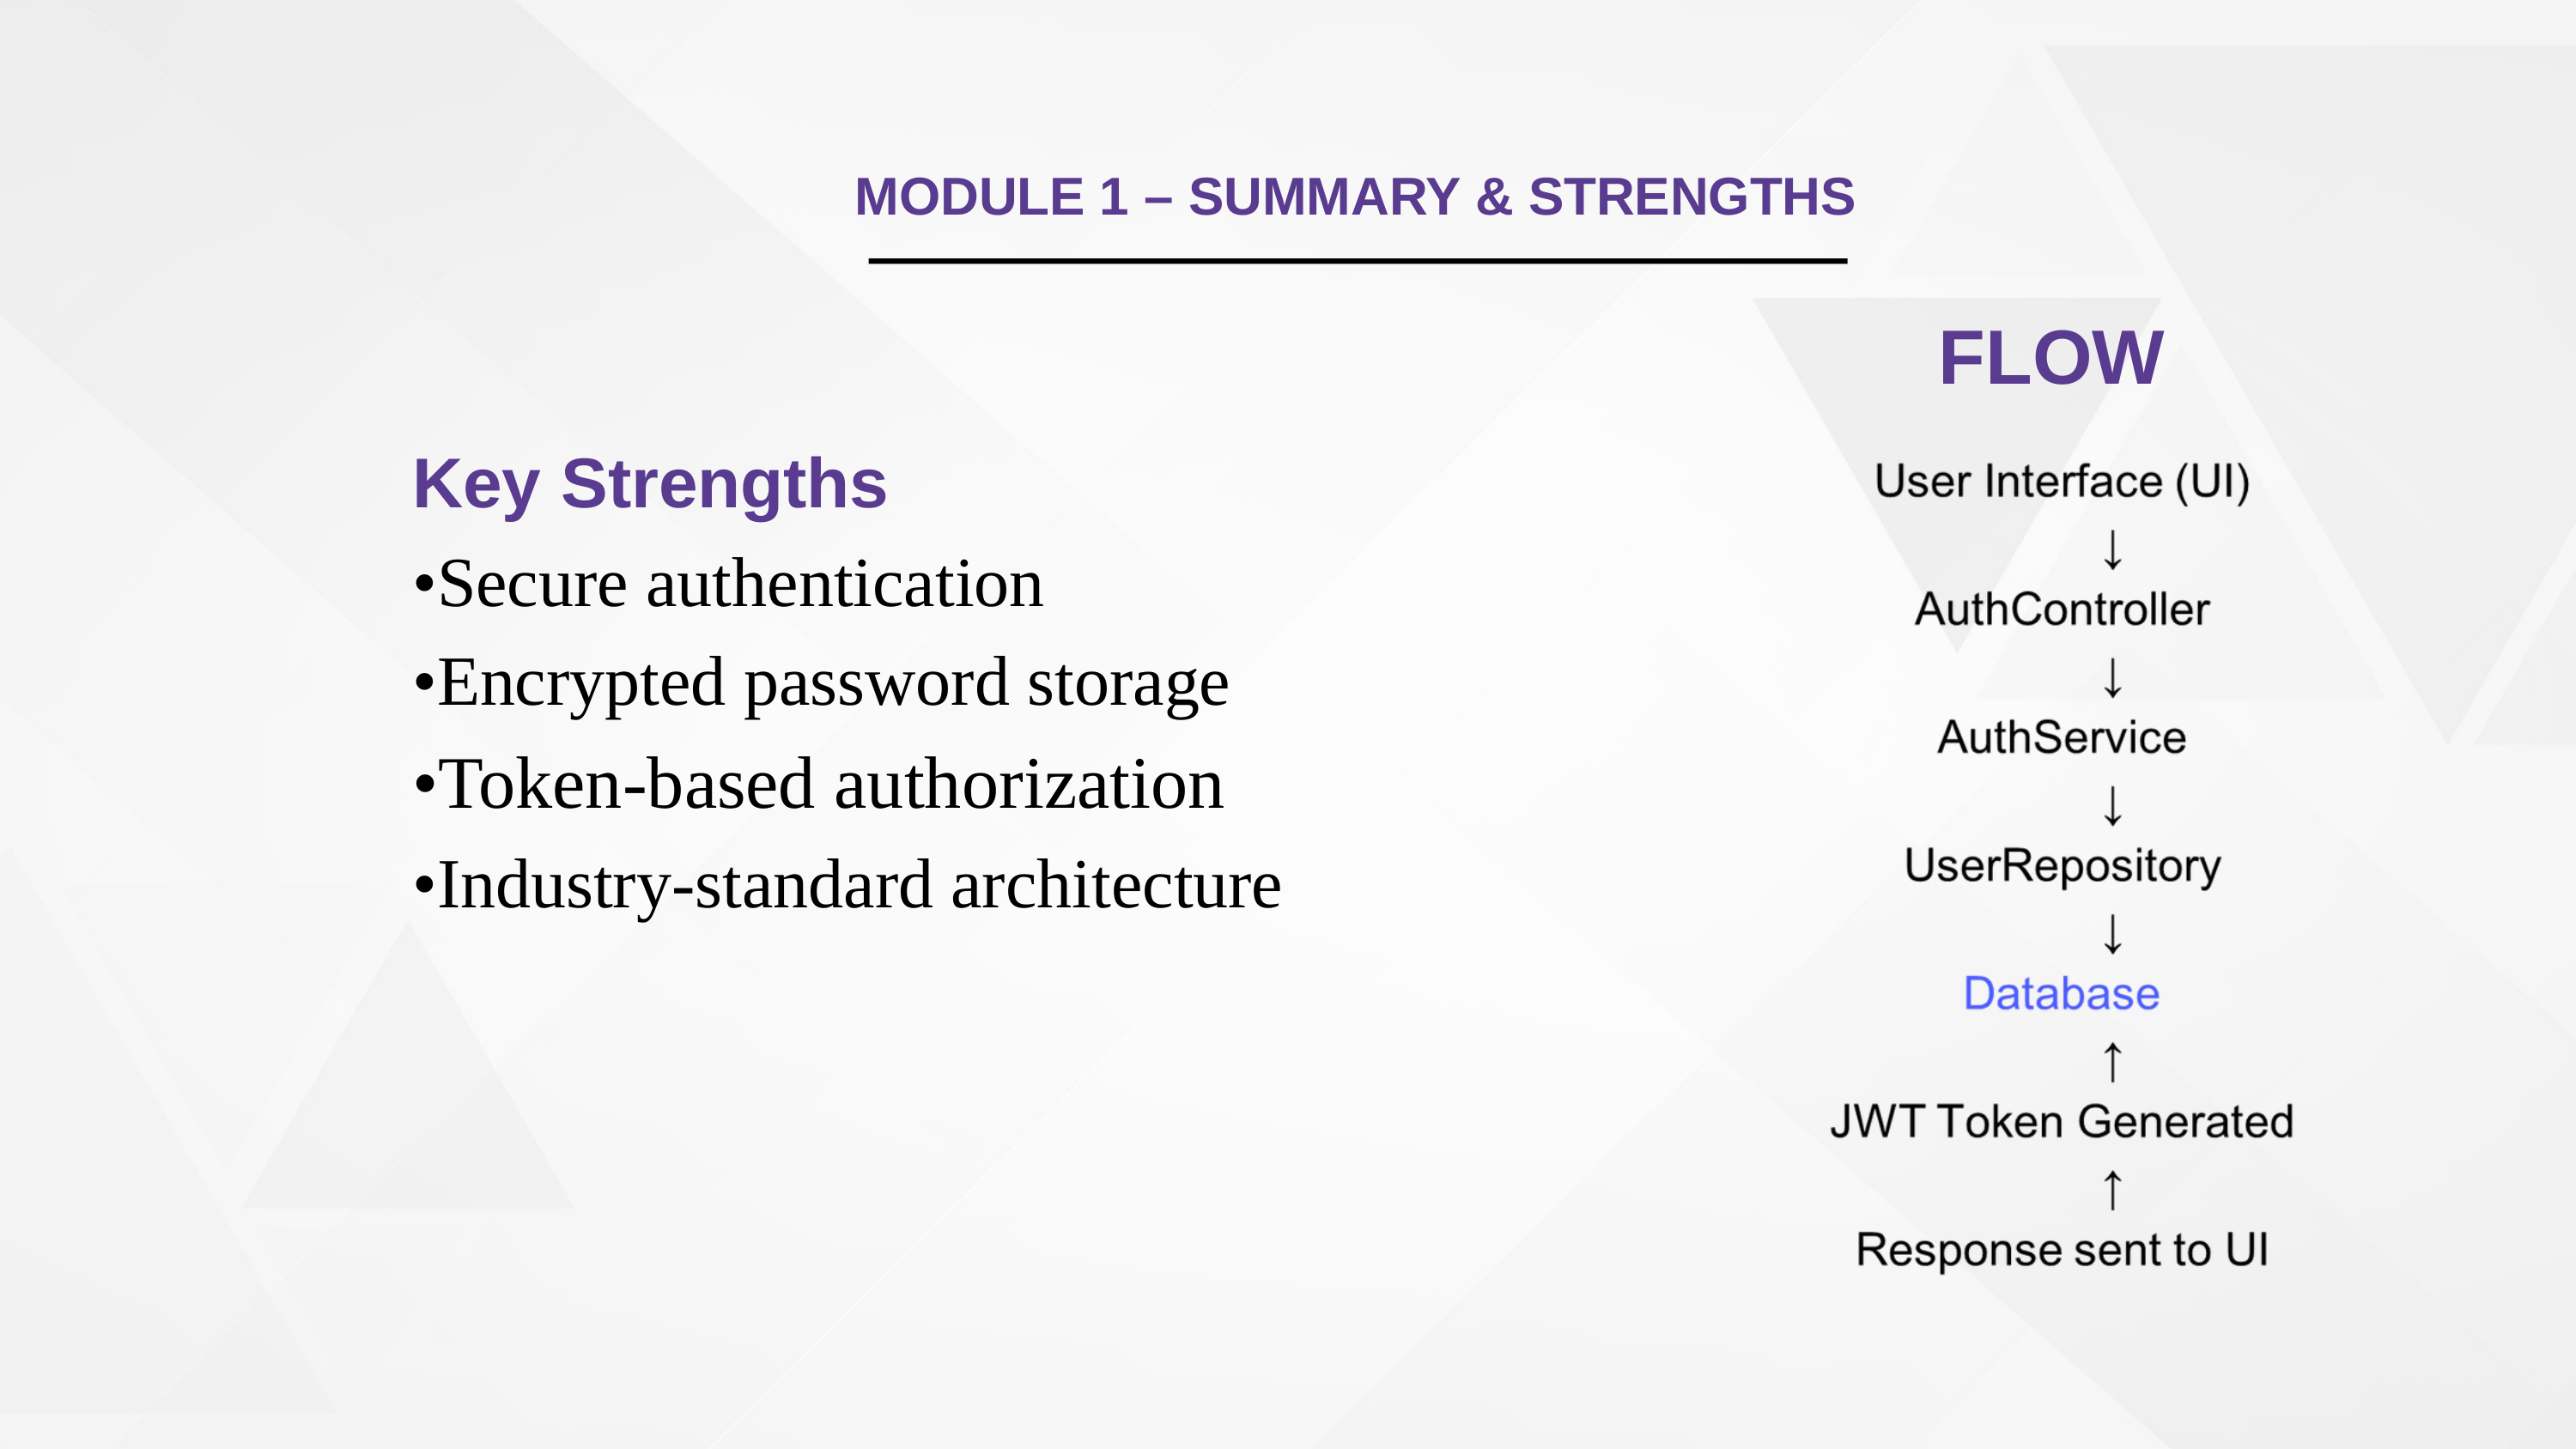

MODULE 1 – SUMMARY & STRENGTHS

FLOW
Key Strengths
•Secure authentication
•Encrypted password storage
•Token-based authorization
•Industry-standard architecture